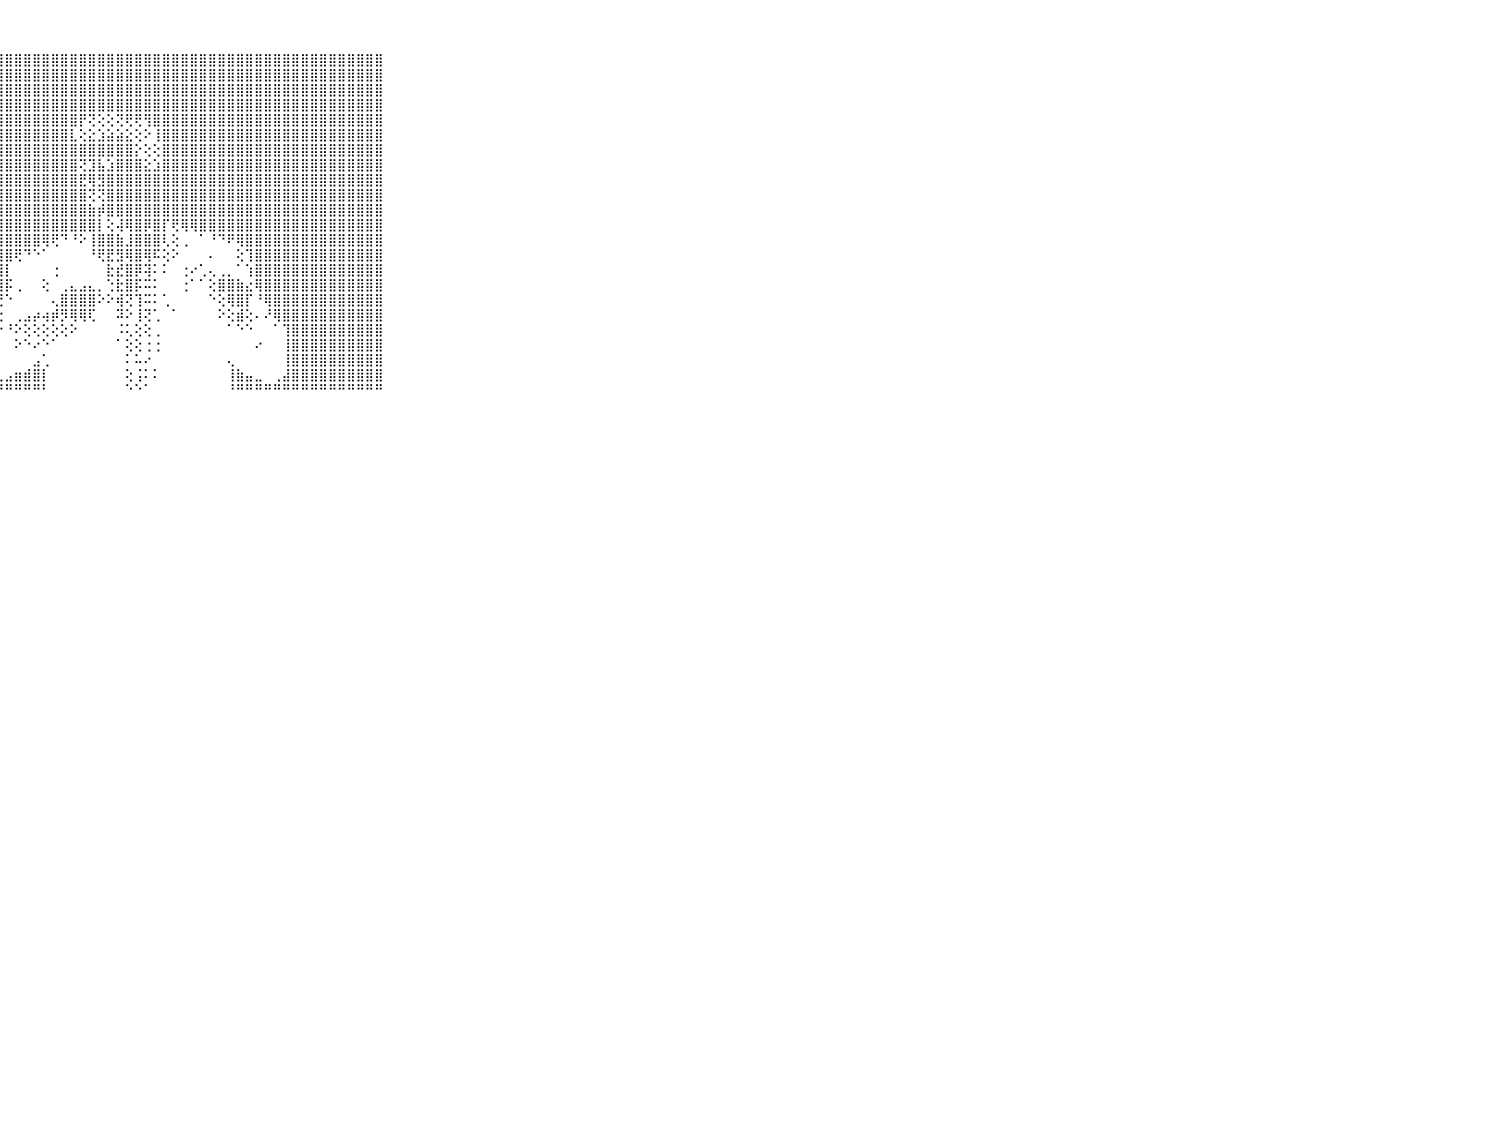

⠀⠀⠀⠀⠀⠀⠀⠀⠀⠀⠀⣿⣿⣿⣿⣿⣿⣿⣿⣿⣿⣿⣿⣿⣿⣿⣿⣿⣿⣿⣿⣿⣿⣿⣿⣿⣿⣿⣿⣿⣿⣿⣿⣿⣿⣿⣿⣿⣿⣿⣿⣿⣿⣿⣿⣿⣿⣿⣿⣿⣿⣿⣿⣿⣿⣿⣿⣿⣿⠀⠀⠀⠀⠀⠀⠀⠀⠀⠀⠀⠀
⠀⠀⠀⠀⠀⠀⠀⠀⠀⠀⠀⣿⣿⣿⣿⣿⣿⣿⣿⣿⣿⣿⣿⣿⣿⣿⣿⣿⣿⣿⣿⣿⣿⣿⣿⣿⣿⣿⣿⣿⣿⣿⣿⣿⣿⣿⣿⣿⣿⣿⣿⣿⣿⣿⣿⣿⣿⣿⣿⣿⣿⣿⣿⣿⣿⣿⣿⣿⣿⠀⠀⠀⠀⠀⠀⠀⠀⠀⠀⠀⠀
⠀⠀⠀⠀⠀⠀⠀⠀⠀⠀⠀⣿⣿⣿⣿⣿⣿⣿⣿⣿⣿⣿⣿⣿⣿⣿⣿⣿⣿⣿⣿⣿⣿⣿⣿⣿⣿⣿⣿⣿⣿⣿⣿⣿⣿⣿⣿⣿⣿⣿⣿⣿⣿⣿⣿⣿⣿⣿⣿⣿⣿⣿⣿⣿⣿⣿⣿⣿⣿⠀⠀⠀⠀⠀⠀⠀⠀⠀⠀⠀⠀
⠀⠀⠀⠀⠀⠀⠀⠀⠀⠀⠀⣿⣿⣿⣿⣿⣿⣿⣿⣿⣿⣿⣿⣿⣿⣿⣿⣿⣿⣿⣿⣿⣿⣿⣿⣿⣿⣿⣿⣿⣿⣿⣿⣿⣿⣿⣿⣿⣿⣿⣿⣿⣿⣿⣿⣿⣿⣿⣿⣿⣿⣿⣿⣿⣿⣿⣿⣿⣿⠀⠀⠀⠀⠀⠀⠀⠀⠀⠀⠀⠀
⠀⠀⠀⠀⠀⠀⠀⠀⠀⠀⠀⣿⣿⣿⣿⣿⣿⣿⣿⣿⣿⣿⣿⣿⣿⣿⣿⣿⣿⣿⣿⣿⣿⣿⣿⣿⡟⢝⢕⢕⢝⢟⢟⢻⣿⣿⣿⣿⣿⣿⣿⣿⣿⣿⣿⣿⣿⣿⣿⣿⣿⣿⣿⣿⣿⣿⣿⣿⣿⠀⠀⠀⠀⠀⠀⠀⠀⠀⠀⠀⠀
⠀⠀⠀⠀⠀⠀⠀⠀⠀⠀⠀⣿⣿⣿⣿⣿⣿⣿⣿⣿⣿⣿⣿⣿⣿⣿⣿⣿⣿⣿⣿⣿⣿⣿⣿⣇⢕⣕⣱⣵⣵⣕⢕⠕⢸⣿⣿⣿⣿⣿⣿⣿⣿⣿⣿⣿⣿⣿⣿⣿⣿⣿⣿⣿⣿⣿⣿⣿⣿⠀⠀⠀⠀⠀⠀⠀⠀⠀⠀⠀⠀
⠀⠀⠀⠀⠀⠀⠀⠀⠀⠀⠀⣿⣿⣿⣿⣿⣿⣿⣿⣿⣿⣿⣿⣿⣿⣿⣿⣿⣿⣿⣿⣿⣿⣿⣿⣿⣿⣿⣿⣿⣿⣿⡕⢕⢕⣿⣿⣿⣿⣿⣿⣿⣿⣿⣿⣿⣿⣿⣿⣿⣿⣿⣿⣿⣿⣿⣿⣿⣿⠀⠀⠀⠀⠀⠀⠀⠀⠀⠀⠀⠀
⠀⠀⠀⠀⠀⠀⠀⠀⠀⠀⠀⣿⣿⣿⣿⣿⣿⣿⣿⣿⣿⣿⣿⣿⣿⣿⣿⣿⣿⣿⣿⣿⣿⣿⣿⣿⢝⣹⣧⣱⣿⣿⣿⣕⣱⣿⣿⣿⣿⣿⣿⣿⣿⣿⣿⣿⣿⣿⣿⣿⣿⣿⣿⣿⣿⣿⣿⣿⣿⠀⠀⠀⠀⠀⠀⠀⠀⠀⠀⠀⠀
⠀⠀⠀⠀⠀⠀⠀⠀⠀⠀⠀⣿⣿⣿⣿⣿⣿⣿⣿⣿⣿⣿⣿⣿⣿⣿⣿⣿⣿⣿⣿⣿⣿⣿⣿⣿⣟⢿⣻⣿⣿⣿⣿⣿⣿⣿⣿⣿⣿⣿⣿⣿⣿⣿⣿⣿⣿⣿⣿⣿⣿⣿⣿⣿⣿⣿⣿⣿⣿⠀⠀⠀⠀⠀⠀⠀⠀⠀⠀⠀⠀
⠀⠀⠀⠀⠀⠀⠀⠀⠀⠀⠀⣿⣿⣿⣿⣿⣿⣿⣿⣿⣿⣿⣿⣿⣿⣿⣿⣿⣿⣿⣿⣿⣿⣿⣿⣿⣿⢝⢝⣿⣿⣿⣿⣿⣿⣿⣿⣿⣿⣿⣿⣿⣿⣿⣿⣿⣿⣿⣿⣿⣿⣿⣿⣿⣿⣿⣿⣿⣿⠀⠀⠀⠀⠀⠀⠀⠀⠀⠀⠀⠀
⠀⠀⠀⠀⠀⠀⠀⠀⠀⠀⠀⣿⣿⣿⣿⣿⣿⣿⣿⣿⣿⣿⣿⣿⣿⣿⣿⣿⣿⣿⣿⣿⣿⣿⣿⣿⣿⣷⡾⣿⣿⣿⣿⣿⣿⣿⣿⣿⣿⣿⣿⣿⣿⣿⣿⣿⣿⣿⣿⣿⣿⣿⣿⣿⣿⣿⣿⣿⣿⠀⠀⠀⠀⠀⠀⠀⠀⠀⠀⠀⠀
⠀⠀⠀⠀⠀⠀⠀⠀⠀⠀⠀⣿⣿⣿⣿⣿⣿⣿⣿⣿⣿⣿⣿⣿⣿⣿⣿⣿⣿⣿⣿⣿⣿⣿⣿⣿⣿⣿⡇⢕⢼⢿⣿⡿⣿⡏⢟⢿⢿⣿⣿⣿⣿⣿⣿⣿⣿⣿⣿⣿⣿⣿⣿⣿⣿⣿⣿⣿⣿⠀⠀⠀⠀⠀⠀⠀⠀⠀⠀⠀⠀
⠀⠀⠀⠀⠀⠀⠀⠀⠀⠀⠀⣿⣿⣿⣿⣿⣿⣿⣿⣿⣿⣿⣿⣿⣿⣿⣿⣿⣿⣿⣿⣿⢿⢟⠙⠘⠕⢸⣿⣿⣷⣸⣿⣿⣿⢇⢕⢀⠀⠁⠘⠙⠟⢿⣿⣿⣿⣿⣿⣿⣿⣿⣿⣿⣿⣿⣿⣿⣿⠀⠀⠀⠀⠀⠀⠀⠀⠀⠀⠀⠀
⠀⠀⠀⠀⠀⠀⠀⠀⠀⠀⠀⣿⣿⣿⣿⣿⣿⣿⣿⣿⣿⣿⣿⣿⣿⣿⣿⣿⣿⢟⠙⠑⠁⠀⠀⠀⠀⠘⢟⣟⣻⢿⣿⢿⠯⢕⠕⠀⠀⠀⠄⠀⠀⢕⢹⣿⣿⣿⣿⣿⣿⣿⣿⣿⣿⣿⣿⣿⣿⠀⠀⠀⠀⠀⠀⠀⠀⠀⠀⠀⠀
⠀⠀⠀⠀⠀⠀⠀⠀⠀⠀⠀⣿⣿⣿⣿⣿⣿⣿⣿⣿⣿⣿⣿⣿⣿⣿⣿⣿⡇⠀⠀⠀⠀⢐⠀⠀⠀⠀⠀⣗⣞⣿⡿⢽⠅⠅⠀⢐⠔⢁⢄⢀⡀⠁⢱⣿⣿⣿⣿⣿⣿⣿⣿⣿⣿⣿⣿⣿⣿⠀⠀⠀⠀⠀⠀⠀⠀⠀⠀⠀⠀
⠀⠀⠀⠀⠀⠀⠀⠀⠀⠀⠀⣿⣿⣿⣿⣿⣿⣿⣿⣿⣿⣿⣿⣿⣿⣿⣿⣿⡯⢀⠀⠀⢕⠀⢀⣄⣠⣄⡀⢑⣗⣿⡯⠭⠅⠀⠀⢐⠁⠁⢕⣿⣿⣷⣔⢿⣿⣿⣿⣿⣿⣿⣿⣿⣿⣿⣿⣿⣿⠀⠀⠀⠀⠀⠀⠀⠀⠀⠀⠀⠀
⠀⠀⠀⠀⠀⠀⠀⠀⠀⠀⠀⣿⣿⣿⣿⣿⣿⣿⣿⣿⣿⣿⣿⣿⣿⣿⣿⢟⠑⠀⠀⠀⠀⢄⣿⣿⣿⣿⠕⠕⢾⢝⢹⠭⠅⢁⠀⠀⠀⠀⠑⢕⢿⣿⡏⠘⢿⣿⣿⣿⣿⣿⣿⣿⣿⣿⣿⣿⣿⠀⠀⠀⠀⠀⠀⠀⠀⠀⠀⠀⠀
⠀⠀⠀⠀⠀⠀⠀⠀⠀⠀⠀⣿⣿⣿⣿⣿⣿⣿⣿⣿⣿⣿⣿⣿⣿⣿⣟⢑⠀⢀⣠⡴⢴⡾⡻⢿⢿⢏⠀⠀⠽⠕⢸⢝⢁⠀⠁⠀⠀⠀⠀⠕⢕⣾⢕⠄⠜⢿⣿⣿⣿⣿⣿⣿⣿⣿⣿⣿⣿⠀⠀⠀⠀⠀⠀⠀⠀⠀⠀⠀⠀
⠀⠀⠀⠀⠀⠀⠀⠀⠀⠀⠀⣿⣿⣿⣿⣿⣿⣿⣿⣿⣿⣿⣿⣿⣿⢟⢏⠑⠘⠕⢕⢕⢕⢕⢕⠕⠀⠀⠀⠀⠨⢅⢕⢕⢀⠀⠀⠀⠀⠀⠀⠀⠁⠑⠑⠀⠀⠁⢹⣿⣿⣿⣿⣿⣿⣿⣿⣿⣿⠀⠀⠀⠀⠀⠀⠀⠀⠀⠀⠀⠀
⠀⠀⠀⠀⠀⠀⠀⠀⠀⠀⠀⣿⣿⣿⣿⣿⣿⣿⣿⣿⣿⣿⣿⡿⠑⠁⠀⠀⠀⠕⠑⠔⠑⠁⠀⠀⠀⠀⠀⠀⠁⢕⢕⢐⢐⠀⠀⠀⠀⠀⠀⠀⠀⠀⠀⠔⠀⠀⢸⣿⣿⣿⣿⣿⣿⣿⣿⣿⣿⠀⠀⠀⠀⠀⠀⠀⠀⠀⠀⠀⠀
⠀⠀⠀⠀⠀⠀⠀⠀⠀⠀⠀⣿⣿⣿⣿⣿⣿⣿⣿⣿⣿⣿⣿⣷⡄⠀⠀⠀⠀⠀⠀⣠⢁⠀⠀⠀⠀⠀⠀⠀⠀⠅⠥⠔⠀⠀⠀⠀⠀⠀⠀⠀⢄⠀⠀⠀⠀⠀⢸⣿⣿⣿⣿⣿⣿⣿⣿⣿⣿⠀⠀⠀⠀⠀⠀⠀⠀⠀⠀⠀⠀
⠀⠀⠀⠀⠀⠀⠀⠀⠀⠀⠀⣿⣿⣿⣿⣿⣿⣿⣿⣿⣿⣿⣿⣿⣷⣄⣀⣀⣠⣶⣾⣿⡇⠀⠀⠀⠀⠀⠀⠀⠀⢕⢨⠅⠅⠀⠀⠀⠀⠀⠀⠀⢸⣷⣤⣀⠀⢀⣼⣿⣿⣿⣿⣿⣿⣿⣿⣿⣿⠀⠀⠀⠀⠀⠀⠀⠀⠀⠀⠀⠀
⠀⠀⠀⠀⠀⠀⠀⠀⠀⠀⠀⠛⠛⠛⠛⠛⠛⠛⠛⠛⠛⠛⠛⠛⠛⠛⠛⠛⠛⠛⠛⠛⠃⠀⠀⠀⠀⠀⠀⠀⠀⠑⠑⠁⠀⠀⠀⠀⠀⠀⠀⠀⠘⠛⠛⠛⠛⠛⠛⠛⠛⠛⠛⠛⠛⠛⠛⠛⠛⠀⠀⠀⠀⠀⠀⠀⠀⠀⠀⠀⠀